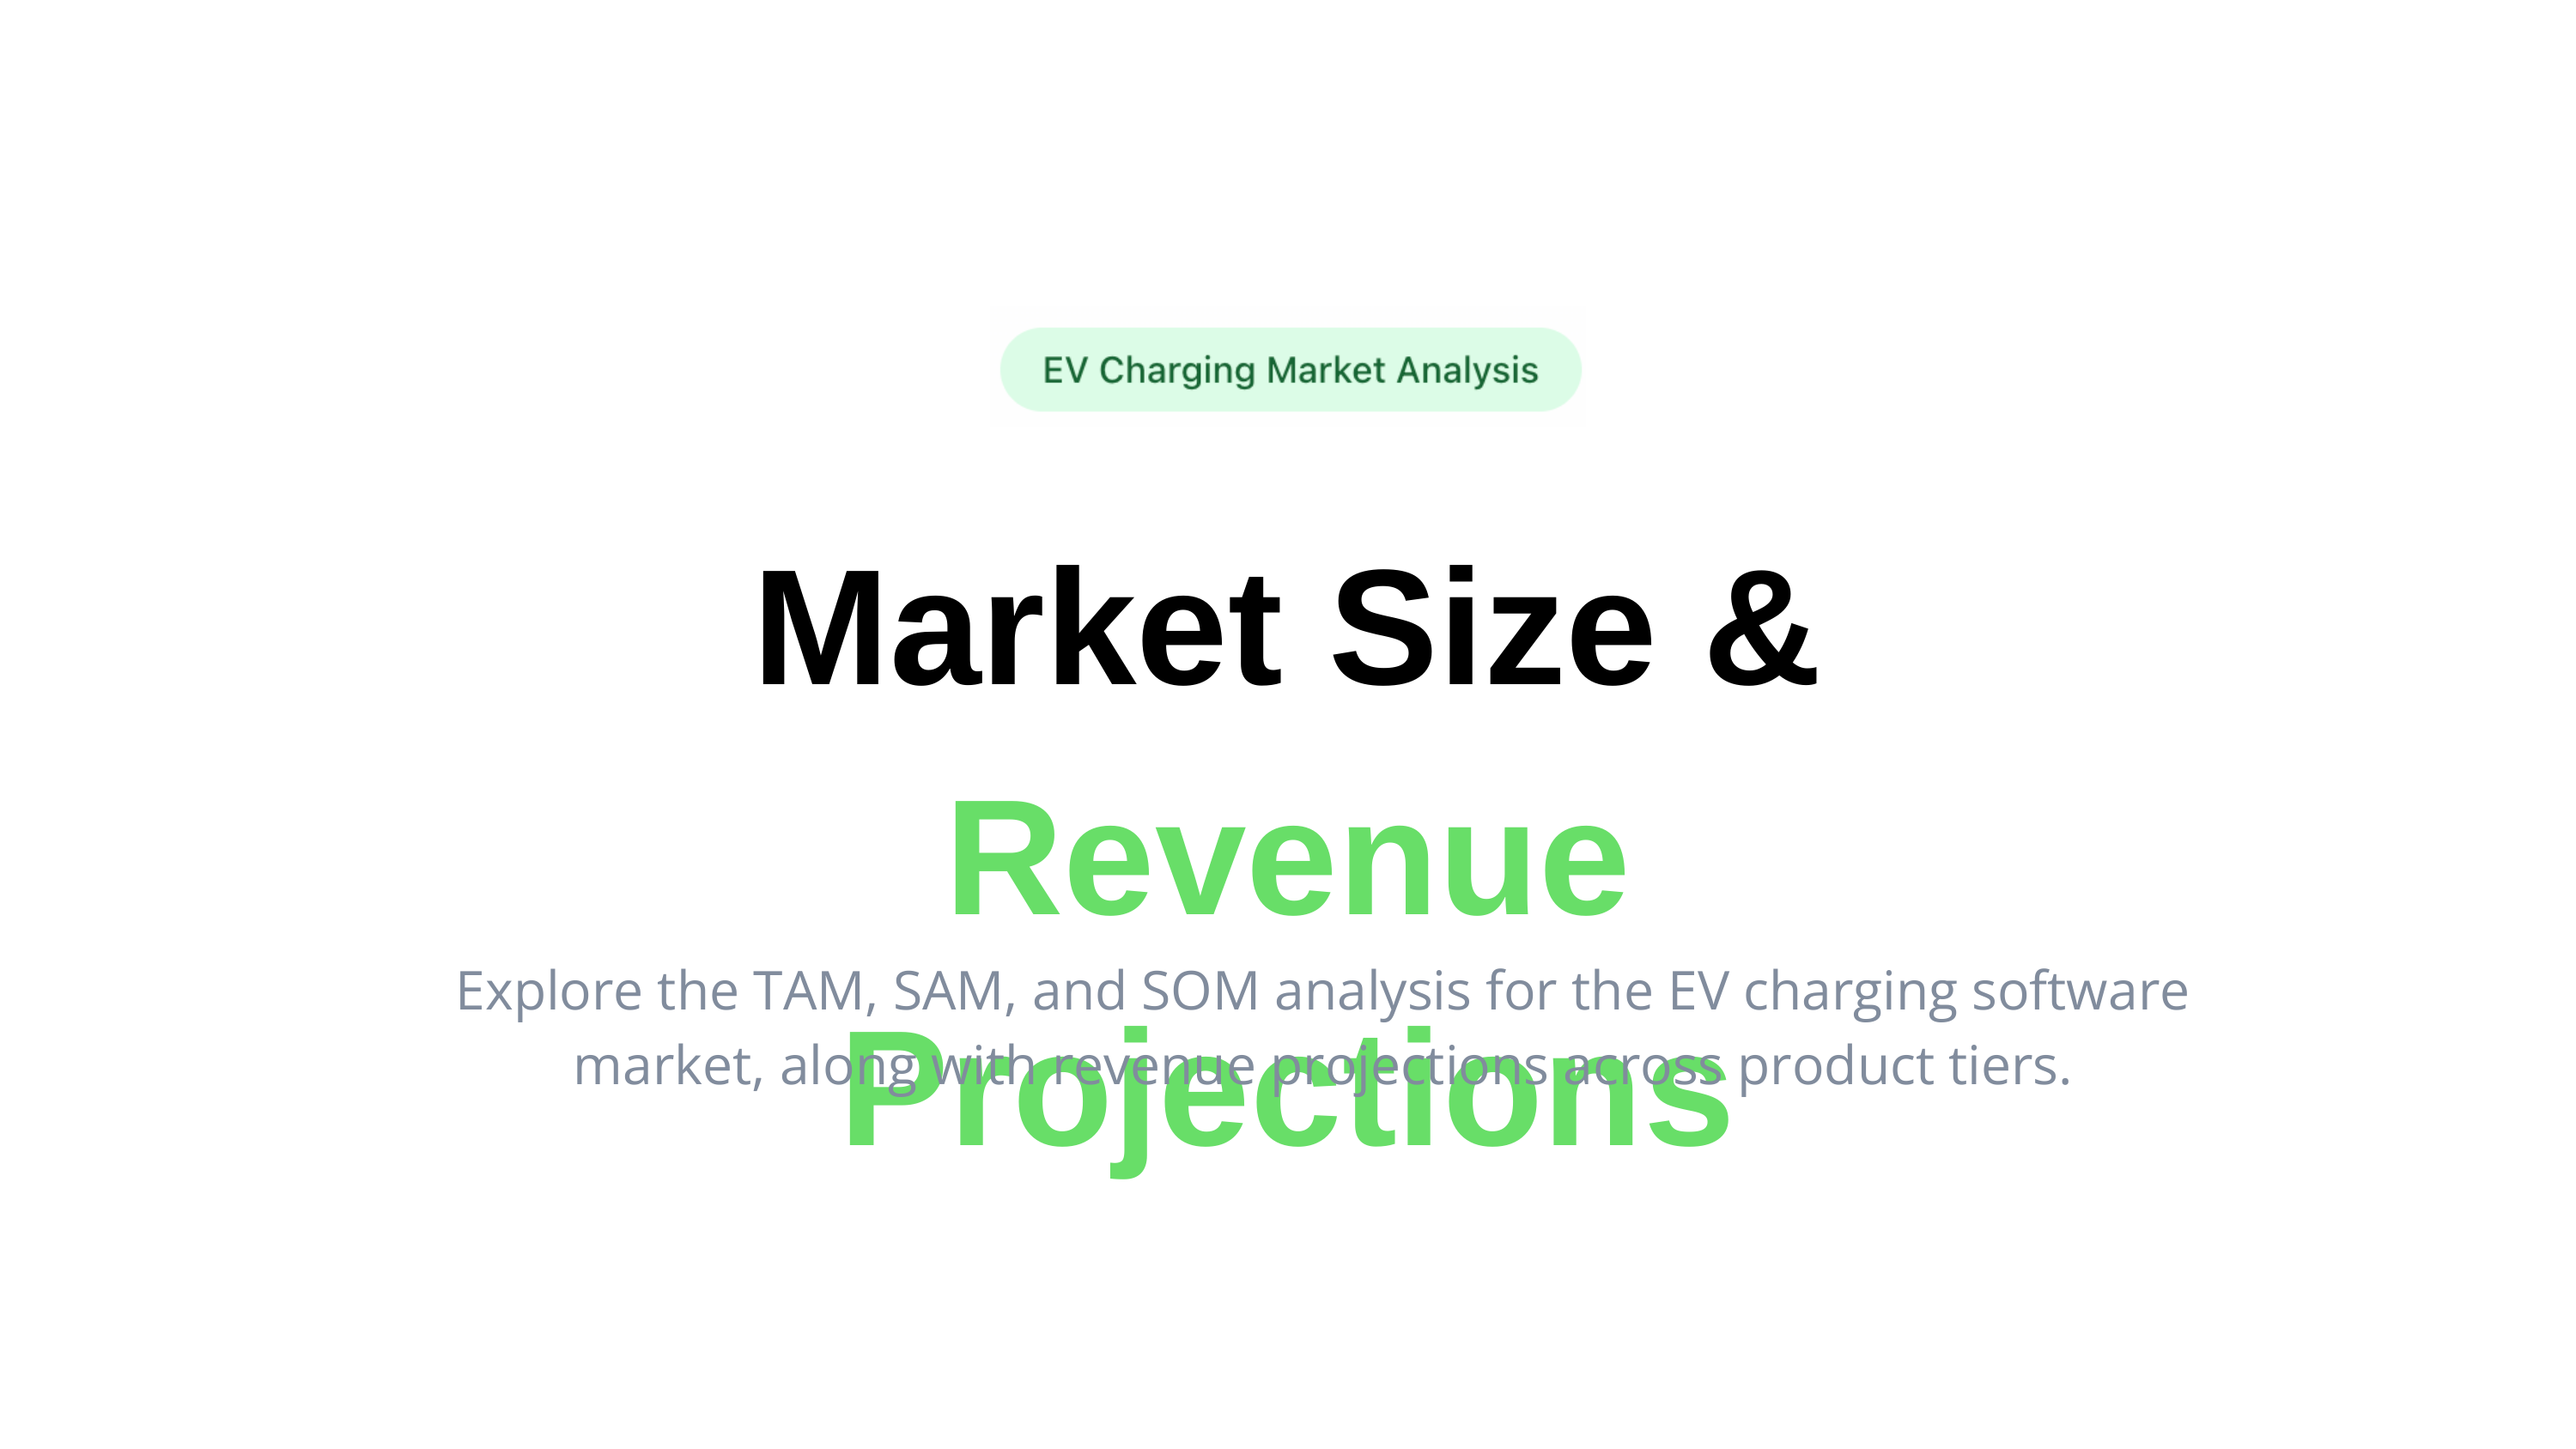

Market Size &
Revenue Projections
Explore the TAM, SAM, and SOM analysis for the EV charging software market, along with revenue projections across product tiers.